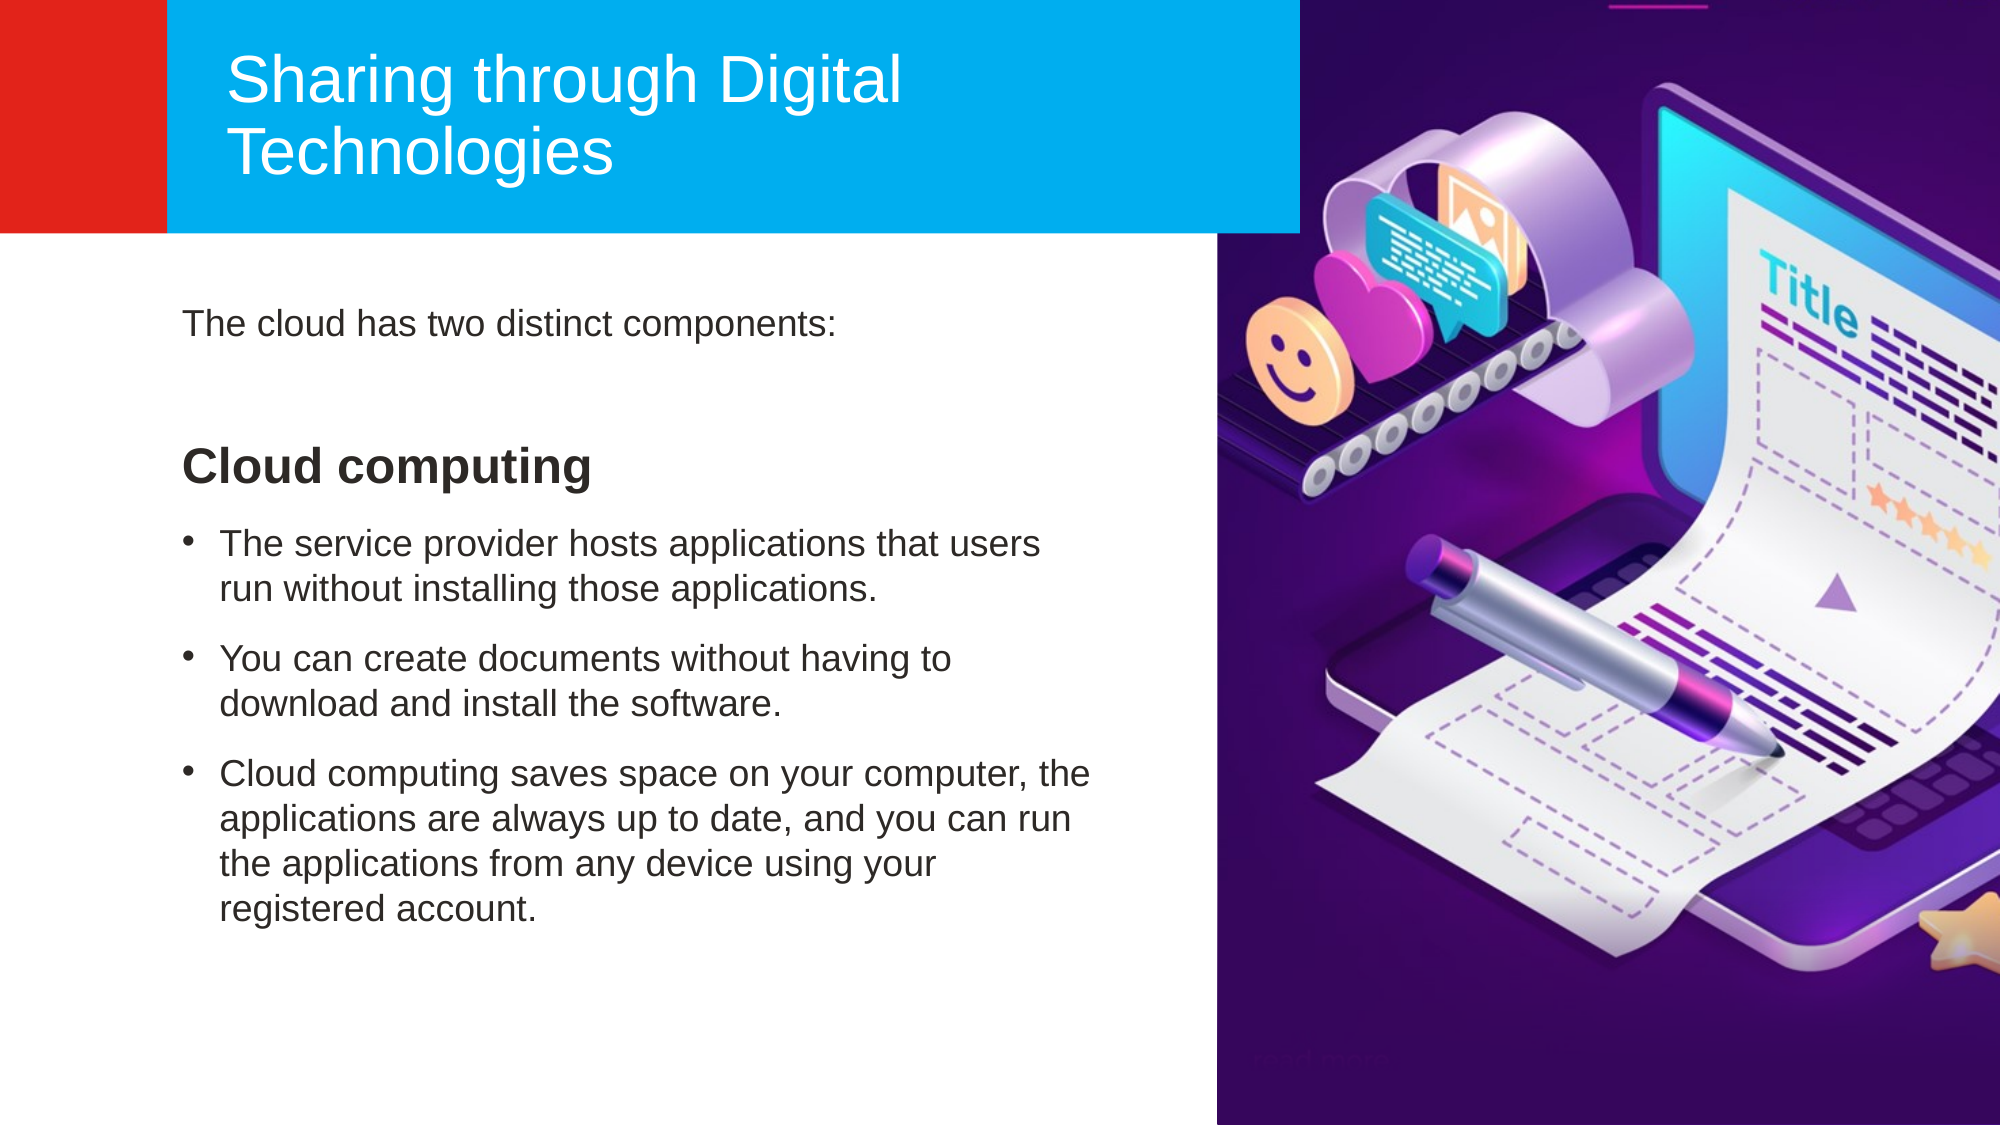

Sharing through Digital Technologies
The cloud has two distinct components:

Cloud computing
The service provider hosts applications that users run without installing those applications.
You can create documents without having to download and install the software.
Cloud computing saves space on your computer, the applications are always up to date, and you can run the applications from any device using your registered account.